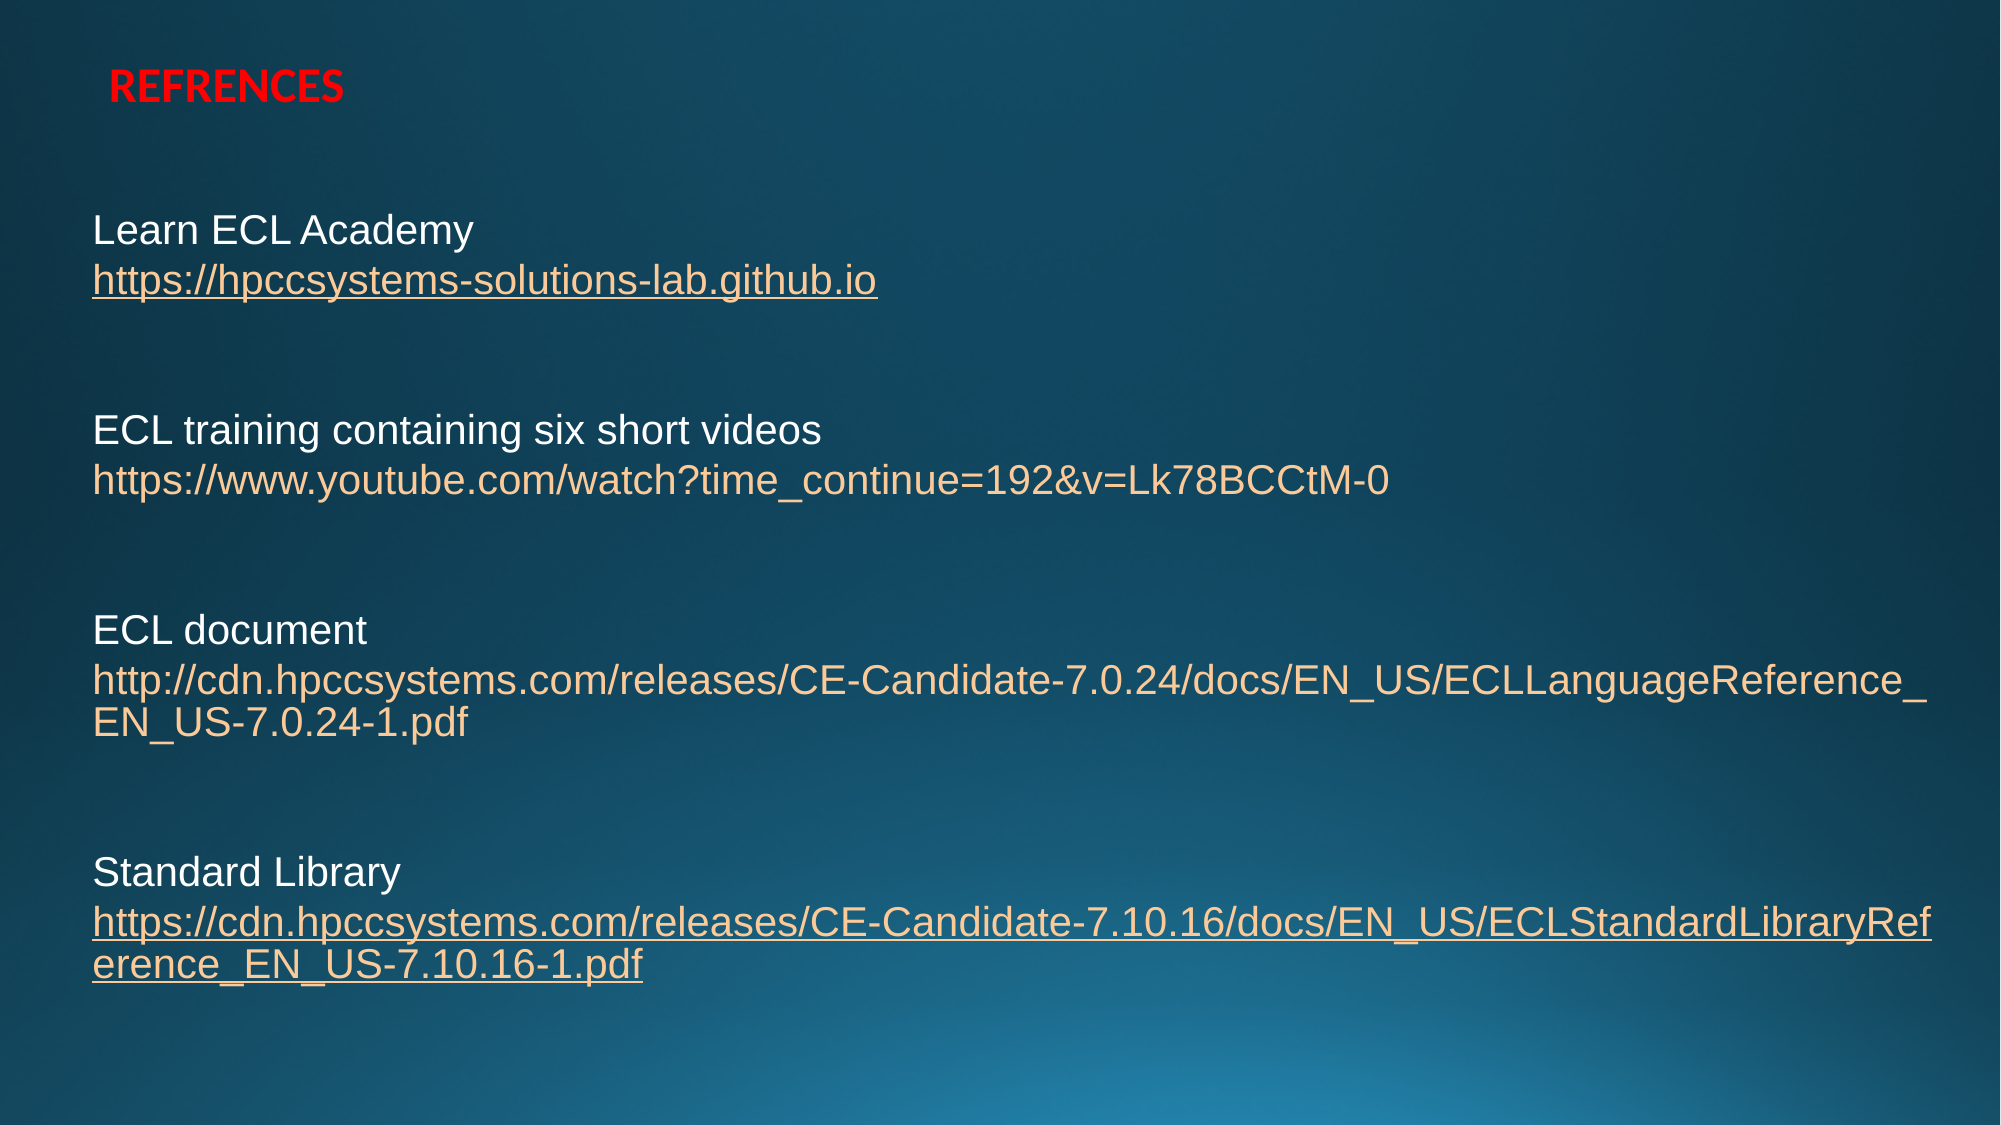

REFRENCES

Learn ECL Academy
https://hpccsystems-solutions-lab.github.io

ECL training containing six short videos
https://www.youtube.com/watch?time_continue=192&v=Lk78BCCtM-0

ECL document
http://cdn.hpccsystems.com/releases/CE-Candidate-7.0.24/docs/EN_US/ECLLanguageReference_EN_US-7.0.24-1.pdf

Standard Library
https://cdn.hpccsystems.com/releases/CE-Candidate-7.10.16/docs/EN_US/ECLStandardLibraryReference_EN_US-7.10.16-1.pdf